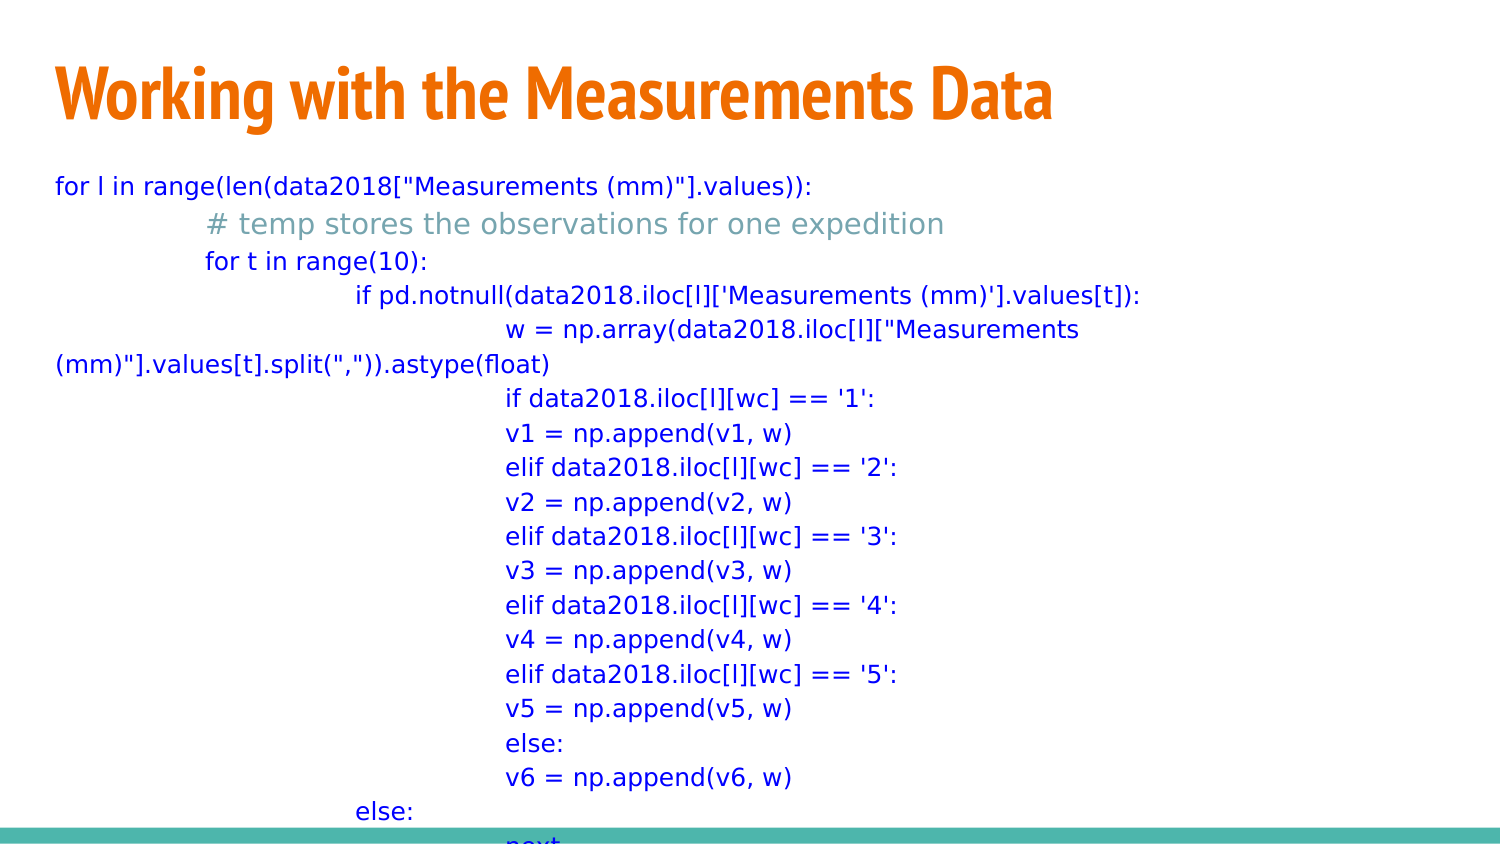

# Working with the Measurements Data

for l in range(len(data2018["Measurements (mm)"].values)):
	# temp stores the observations for one expedition
	for t in range(10):
    		if pd.notnull(data2018.iloc[l]['Measurements (mm)'].values[t]):
        			w = np.array(data2018.iloc[l]["Measurements  (mm)"].values[t].split(",")).astype(float)
        			if data2018.iloc[l][wc] == '1':
            			v1 = np.append(v1, w)
        			elif data2018.iloc[l][wc] == '2':
            			v2 = np.append(v2, w)
        			elif data2018.iloc[l][wc] == '3':
            			v3 = np.append(v3, w)
        			elif data2018.iloc[l][wc] == '4':
            			v4 = np.append(v4, w)
        			elif data2018.iloc[l][wc] == '5':
            			v5 = np.append(v5, w)
        			else:
            			v6 = np.append(v6, w)
    		else:
        			next